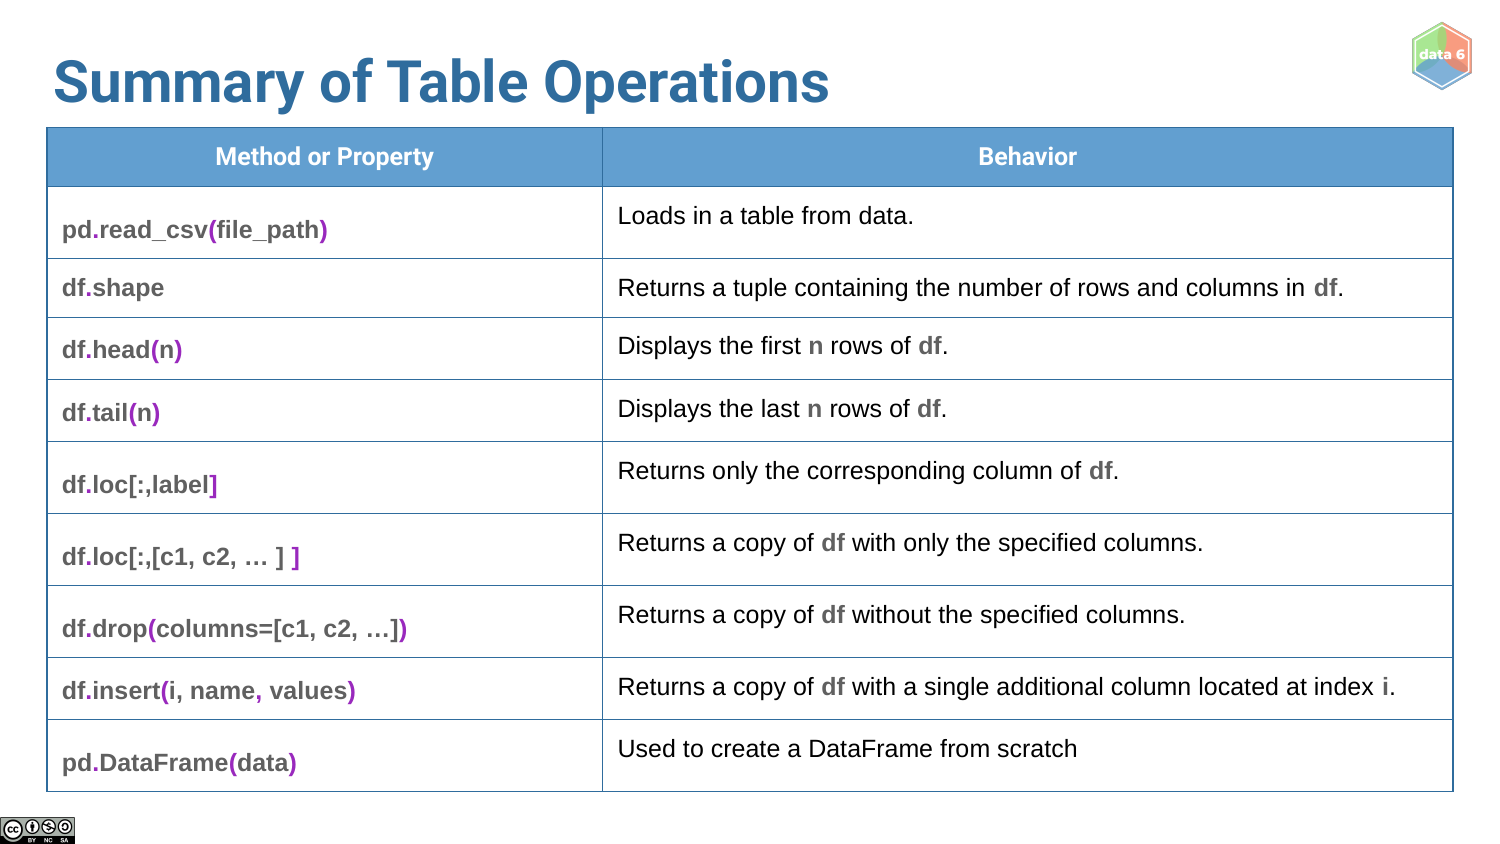

# Summary of Table Operations
| Method or Property | Behavior |
| --- | --- |
| pd.read\_csv(file\_path) | Loads in a table from data. |
| df.shape | Returns a tuple containing the number of rows and columns in df. |
| df.head(n) | Displays the first n rows of df. |
| df.tail(n) | Displays the last n rows of df. |
| df.loc[:,label] | Returns only the corresponding column of df. |
| df.loc[:,[c1, c2, … ] ] | Returns a copy of df with only the specified columns. |
| df.drop(columns=[c1, c2, …]) | Returns a copy of df without the specified columns. |
| df.insert(i, name, values) | Returns a copy of df with a single additional column located at index i. |
| pd.DataFrame(data) | Used to create a DataFrame from scratch |